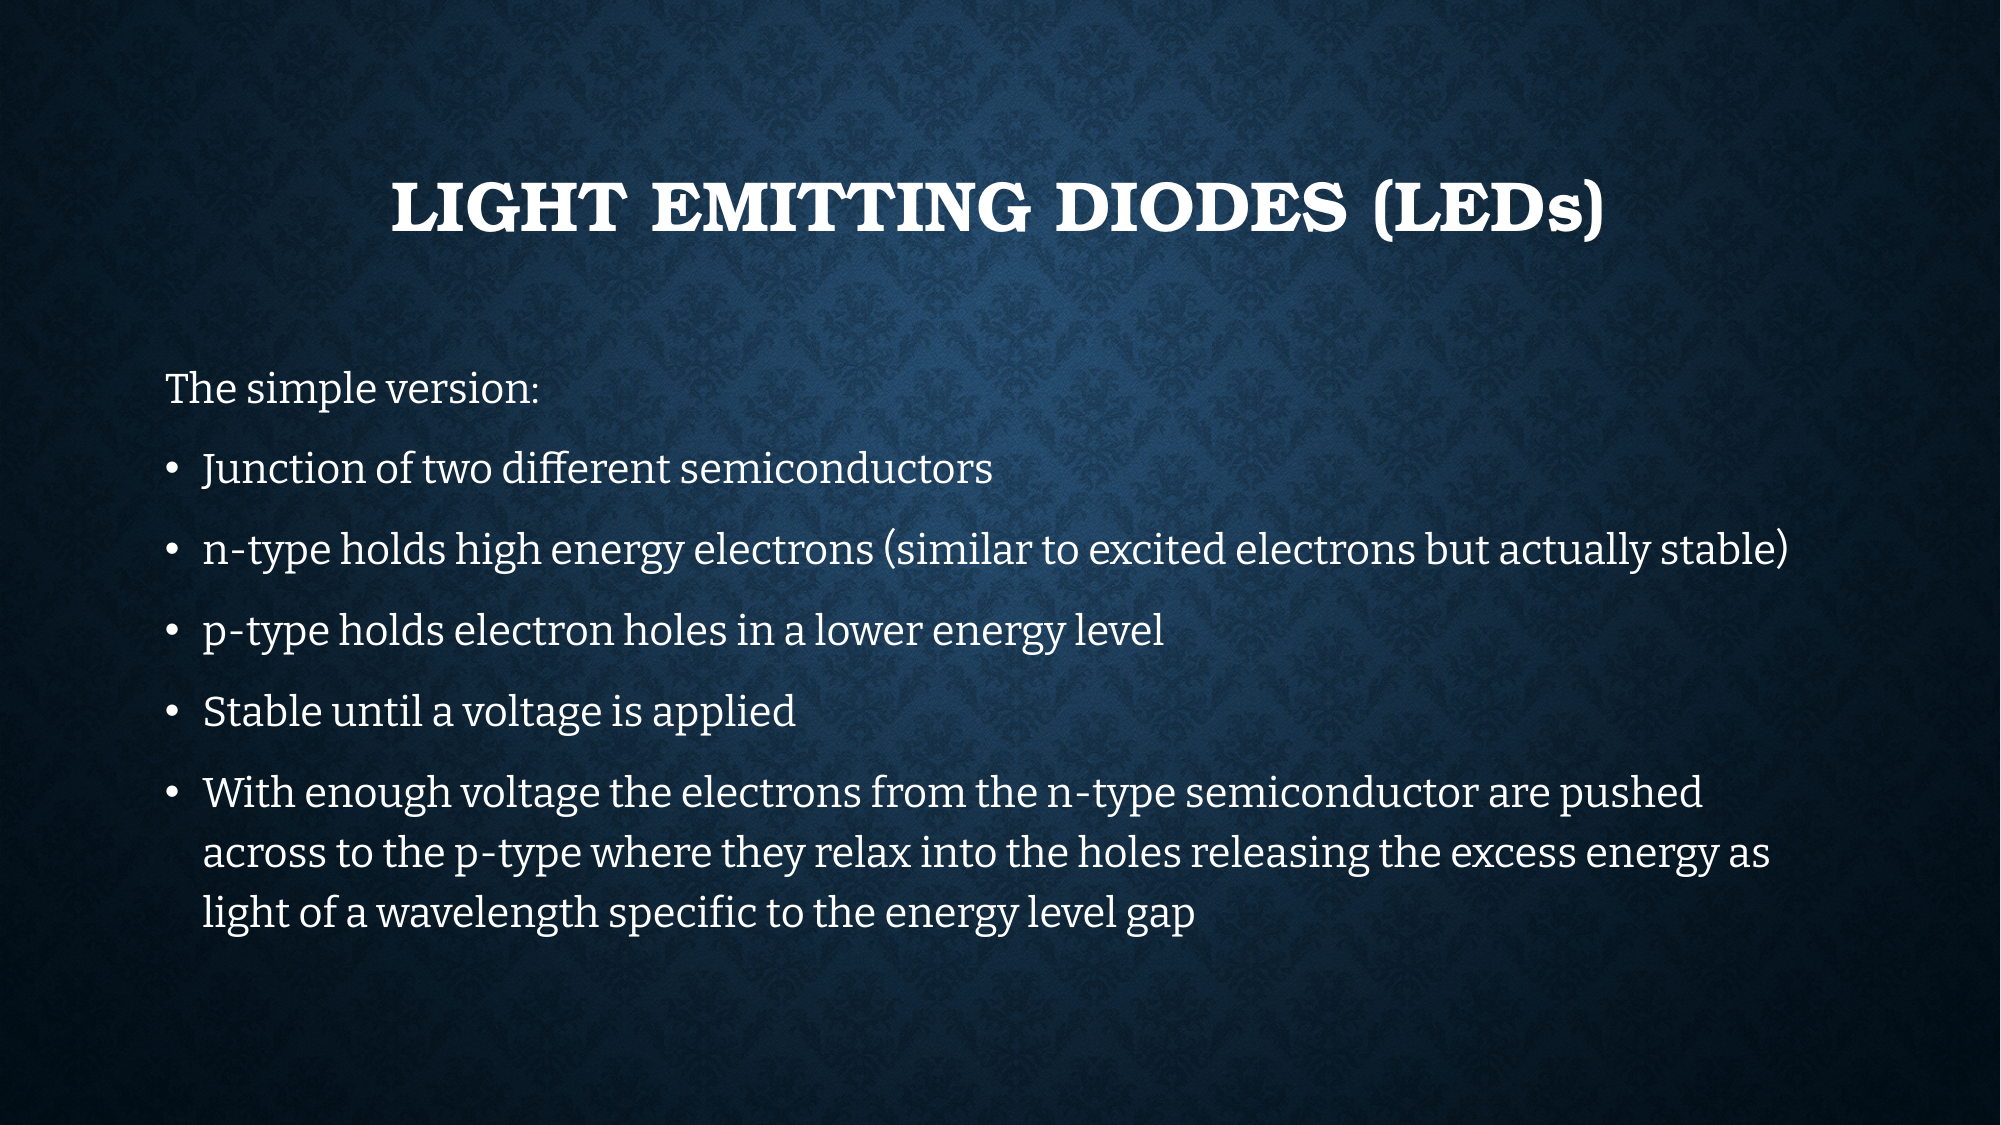

# light emitting diodes (LEDs)
The simple version:
Junction of two different semiconductors
n-type holds high energy electrons (similar to excited electrons but actually stable)
p-type holds electron holes in a lower energy level
Stable until a voltage is applied
With enough voltage the electrons from the n-type semiconductor are pushed across to the p-type where they relax into the holes releasing the excess energy as light of a wavelength specific to the energy level gap